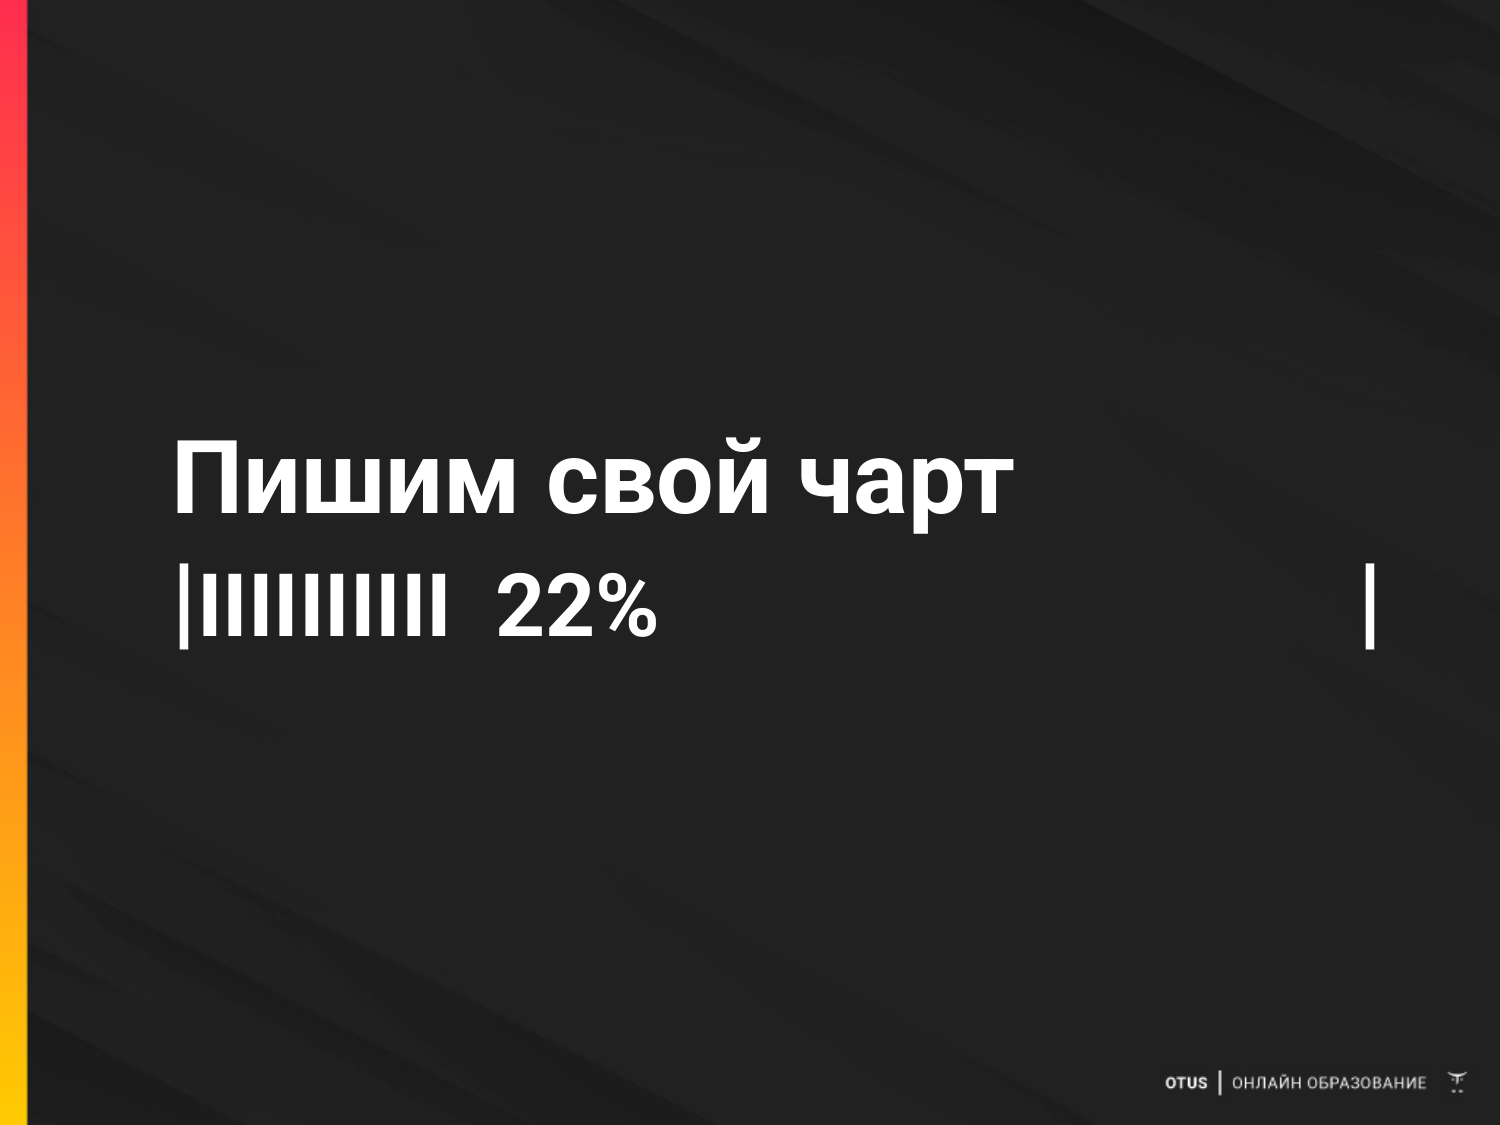

# Пишим свой чарт |IIIIIIIIII  22%                                |